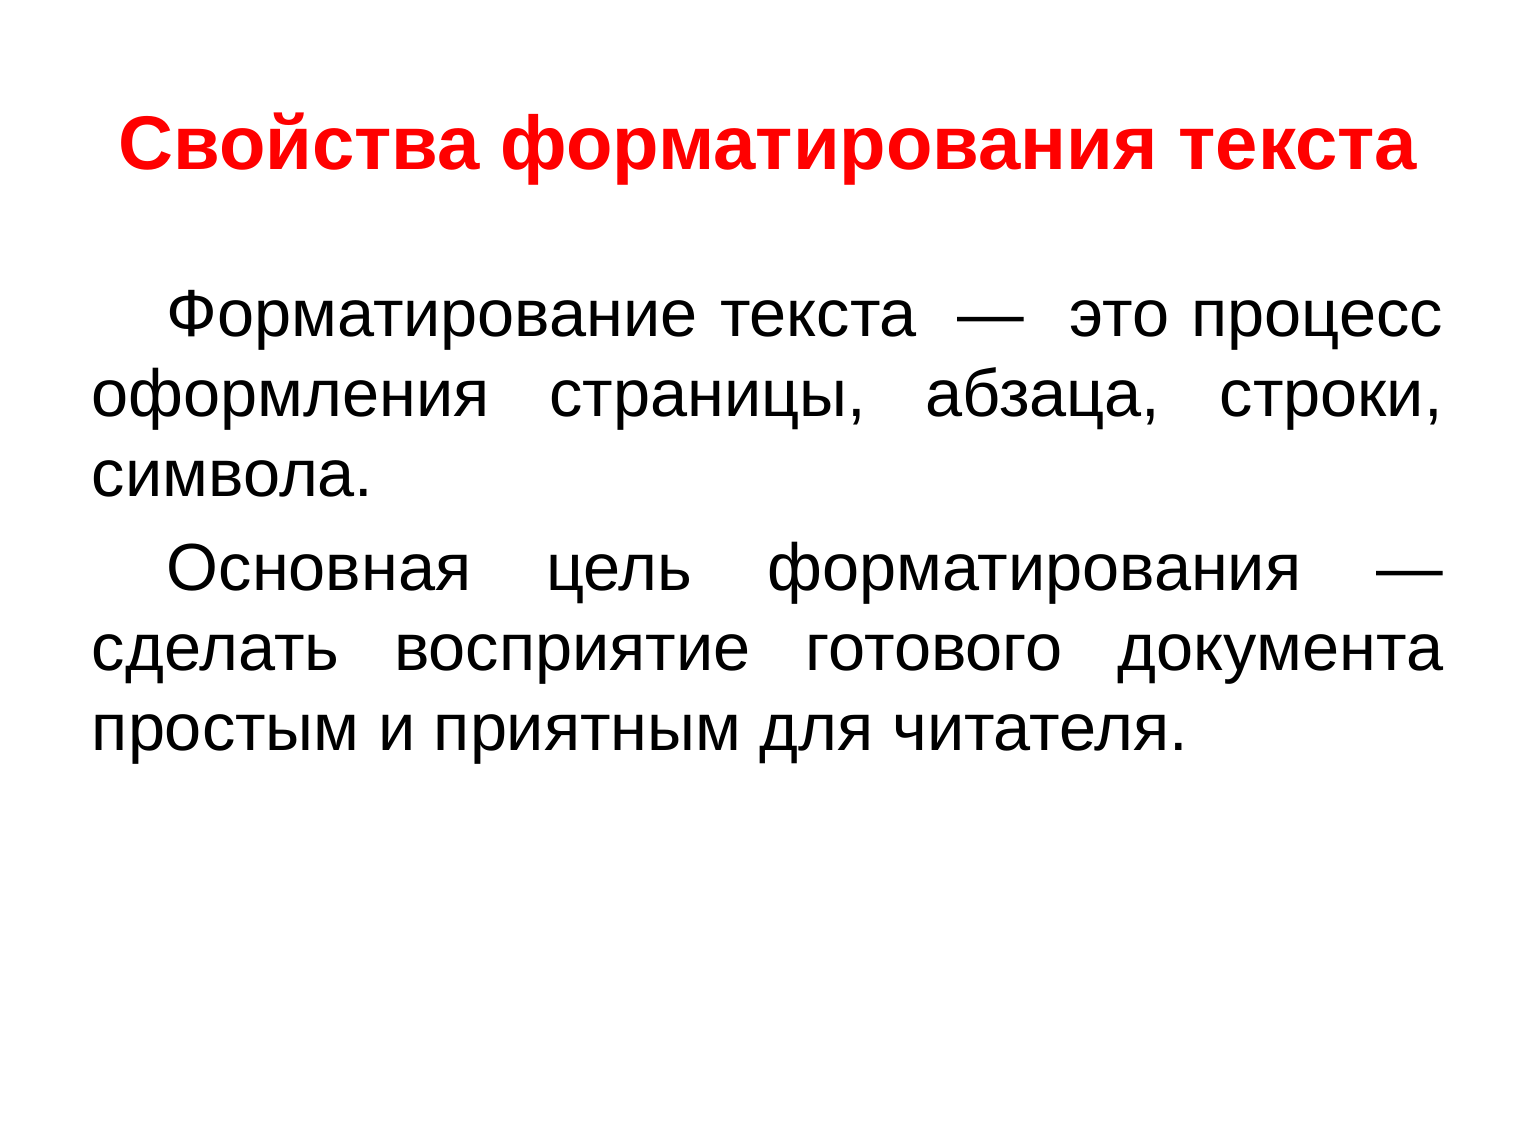

# Свойства форматирования текста
Форматирование текста  —  это процесс оформления страницы, абзаца, строки, символа.
Основная цель форматирования — сделать восприятие готового документа простым и приятным для читателя.